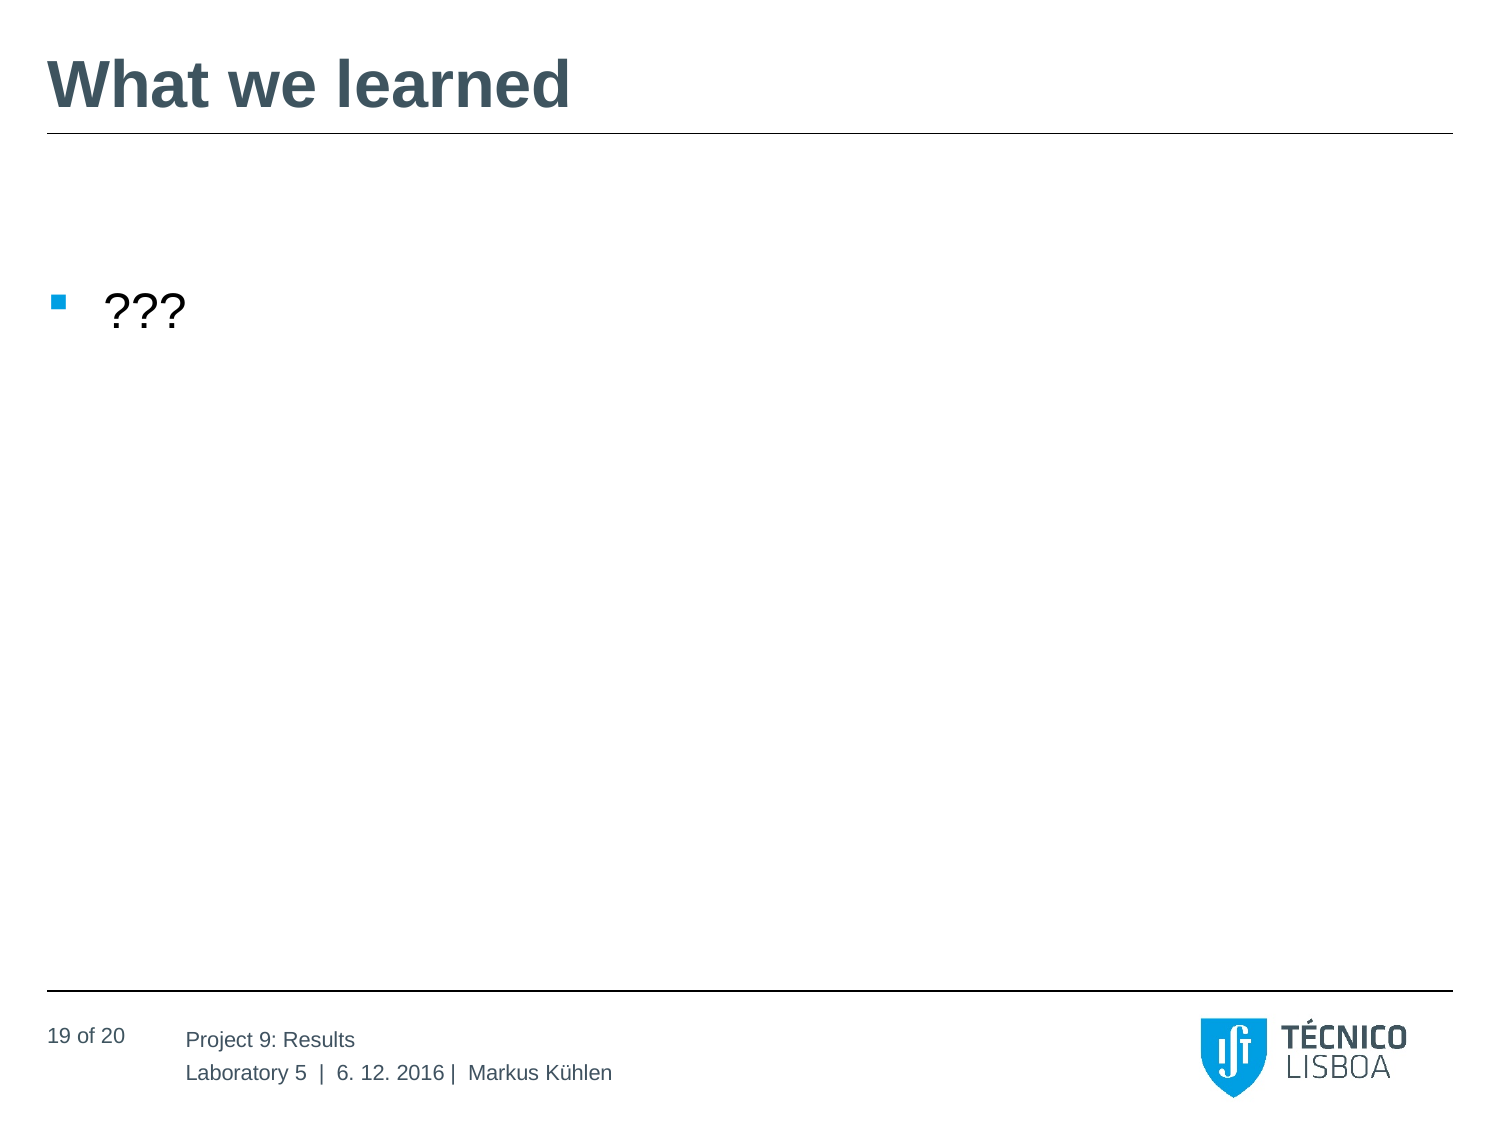

# What we learned
???

19 of 20